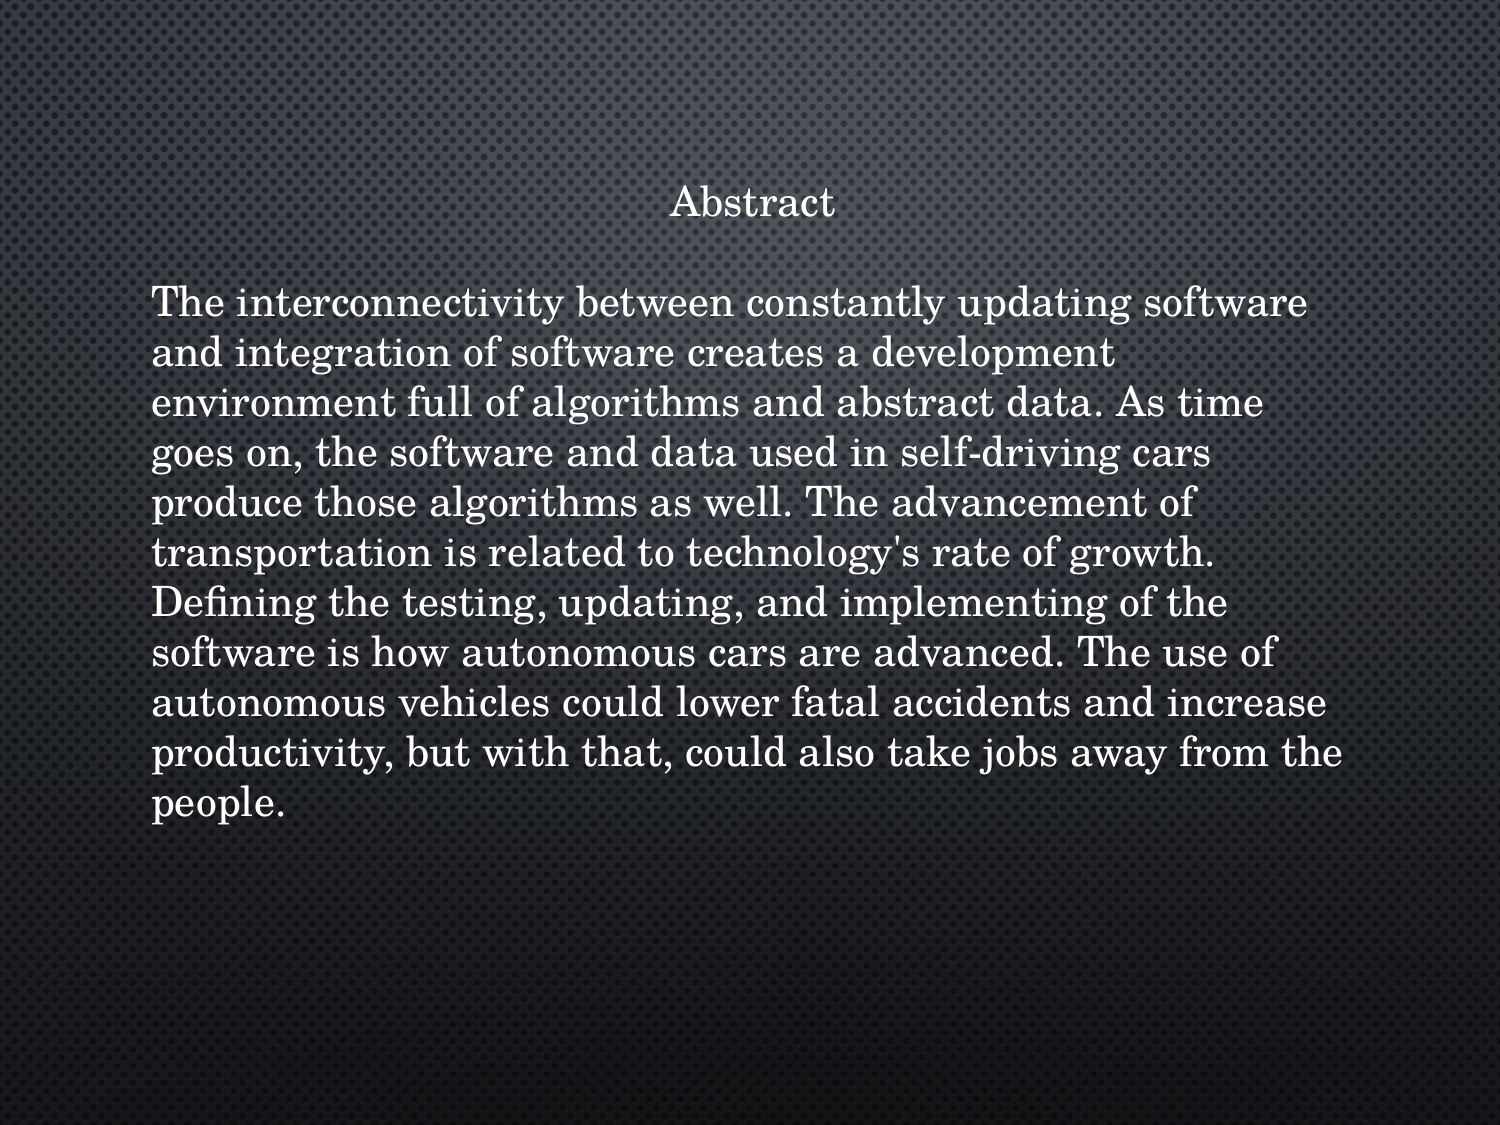

Abstract

The interconnectivity between constantly updating software and integration of software creates a development environment full of algorithms and abstract data. As time goes on, the software and data used in self-driving cars produce those algorithms as well. The advancement of transportation is related to technology's rate of growth. Defining the testing, updating, and implementing of the software is how autonomous cars are advanced. The use of autonomous vehicles could lower fatal accidents and increase productivity, but with that, could also take jobs away from the people.